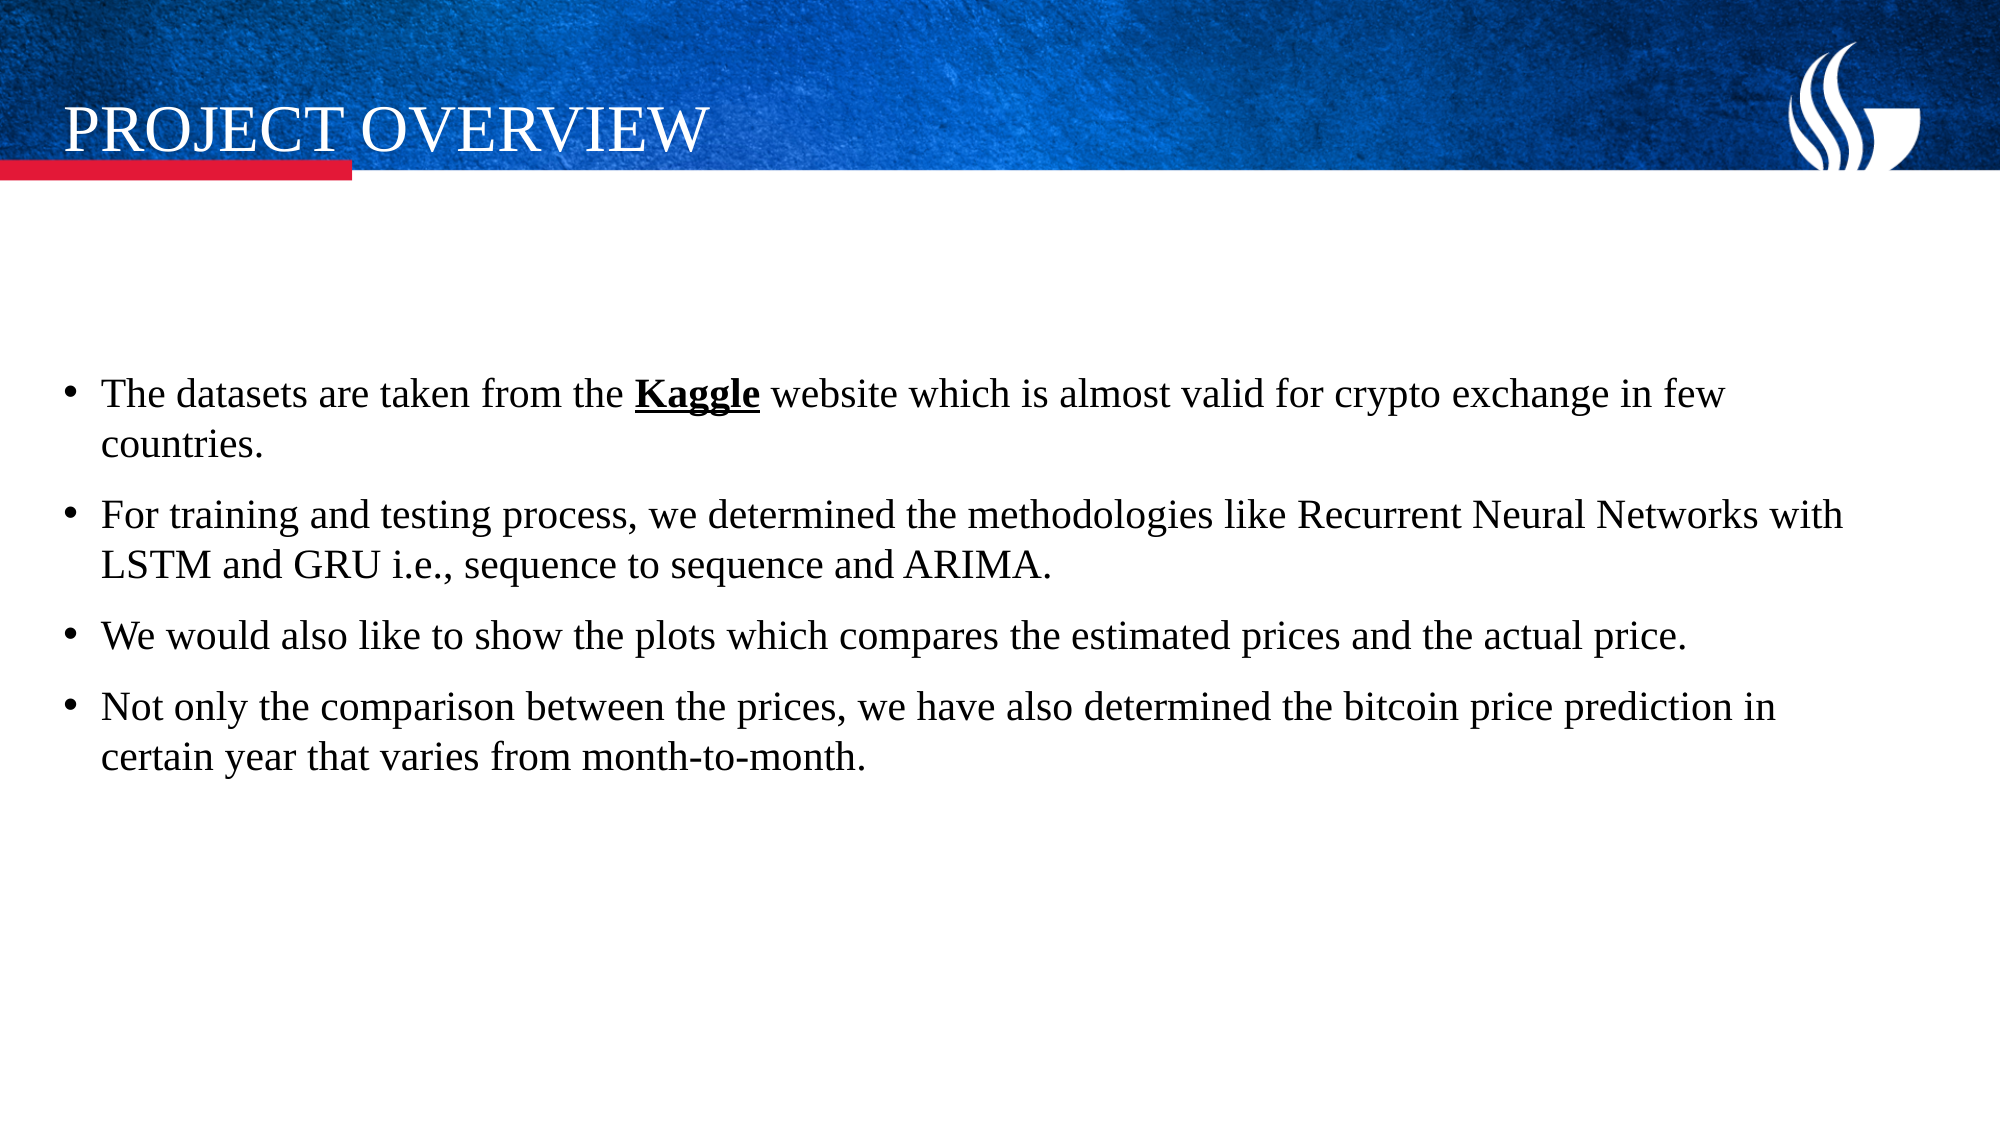

# PROJECT OVERVIEW
The datasets are taken from the Kaggle website which is almost valid for crypto exchange in few countries.
For training and testing process, we determined the methodologies like Recurrent Neural Networks with LSTM and GRU i.e., sequence to sequence and ARIMA.
We would also like to show the plots which compares the estimated prices and the actual price.
Not only the comparison between the prices, we have also determined the bitcoin price prediction in certain year that varies from month-to-month.